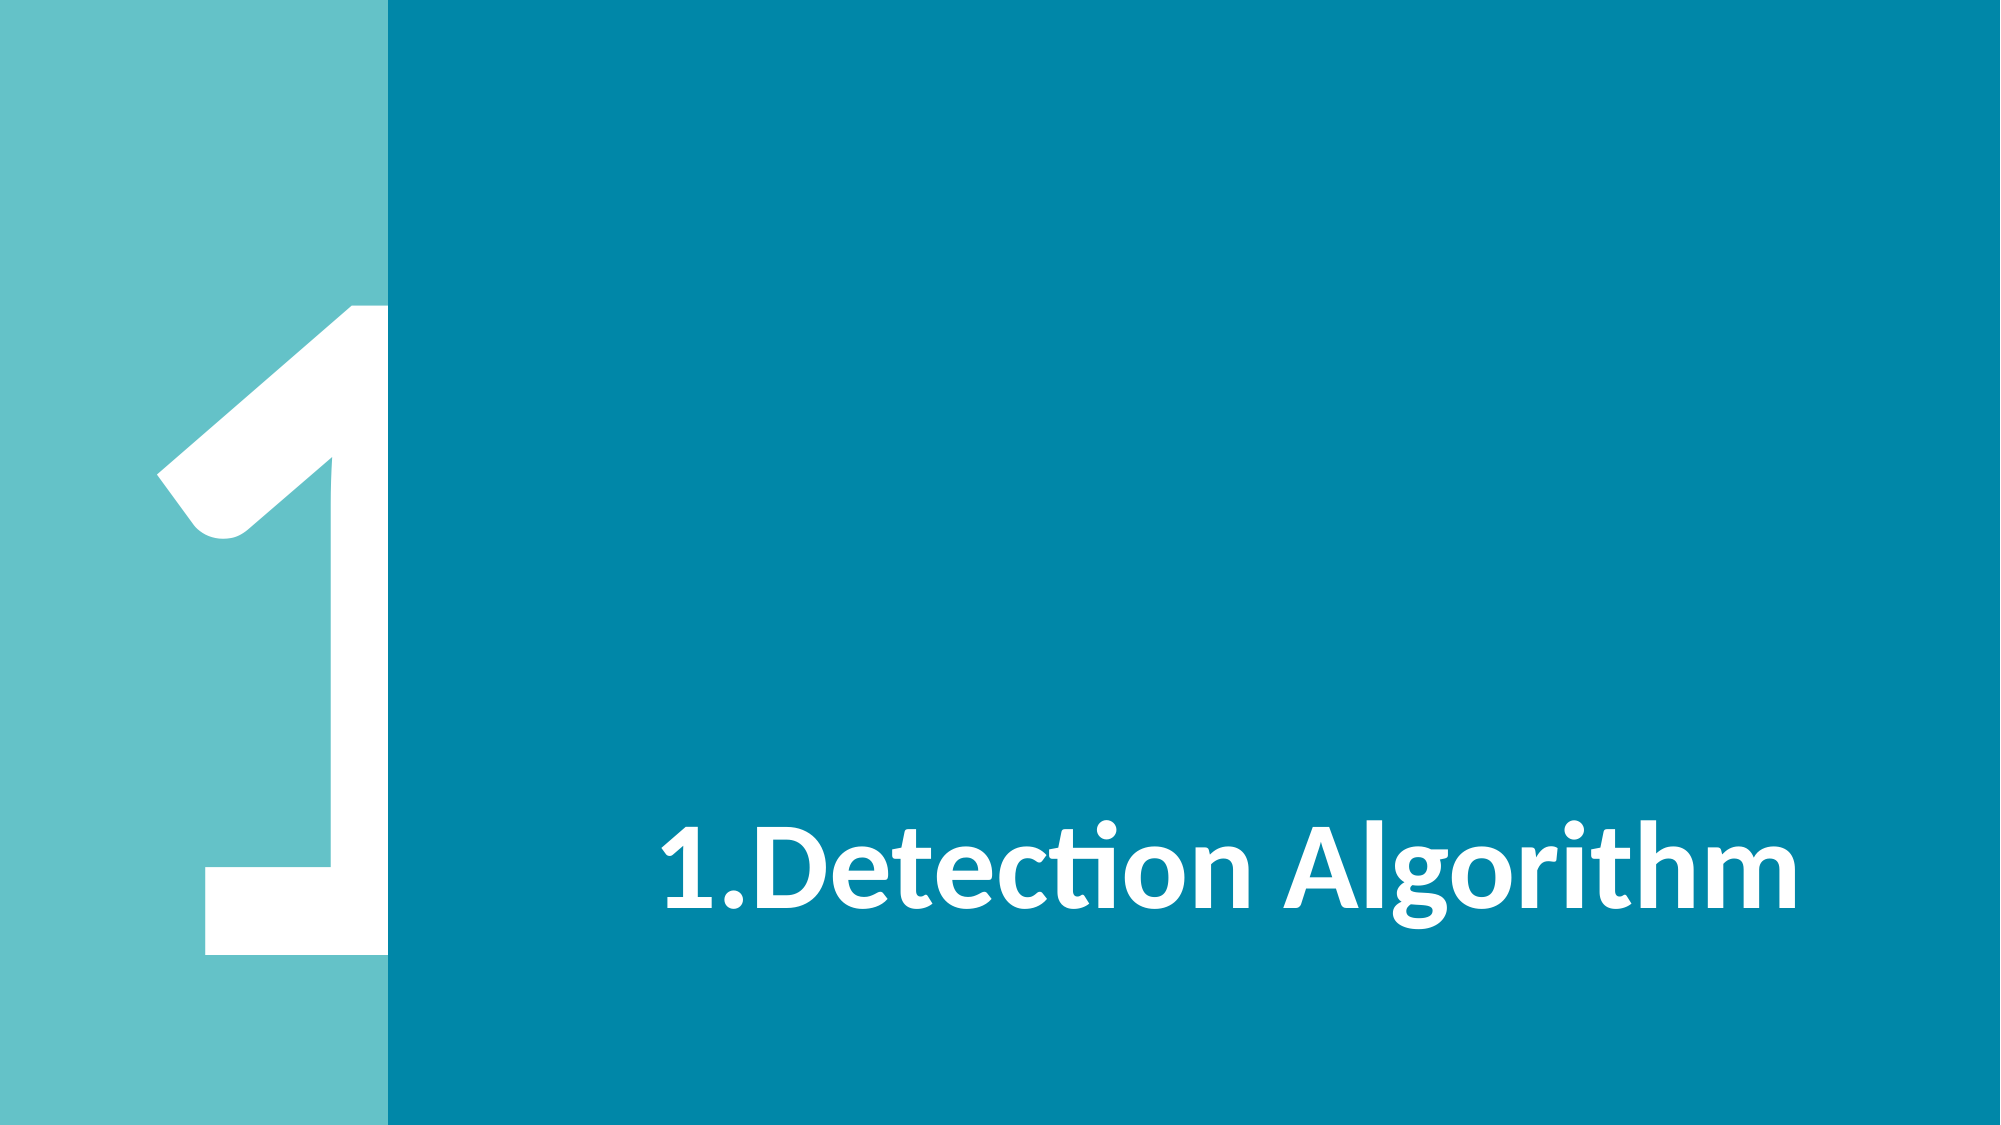

# Detection Algorithm
1
12. September 2024